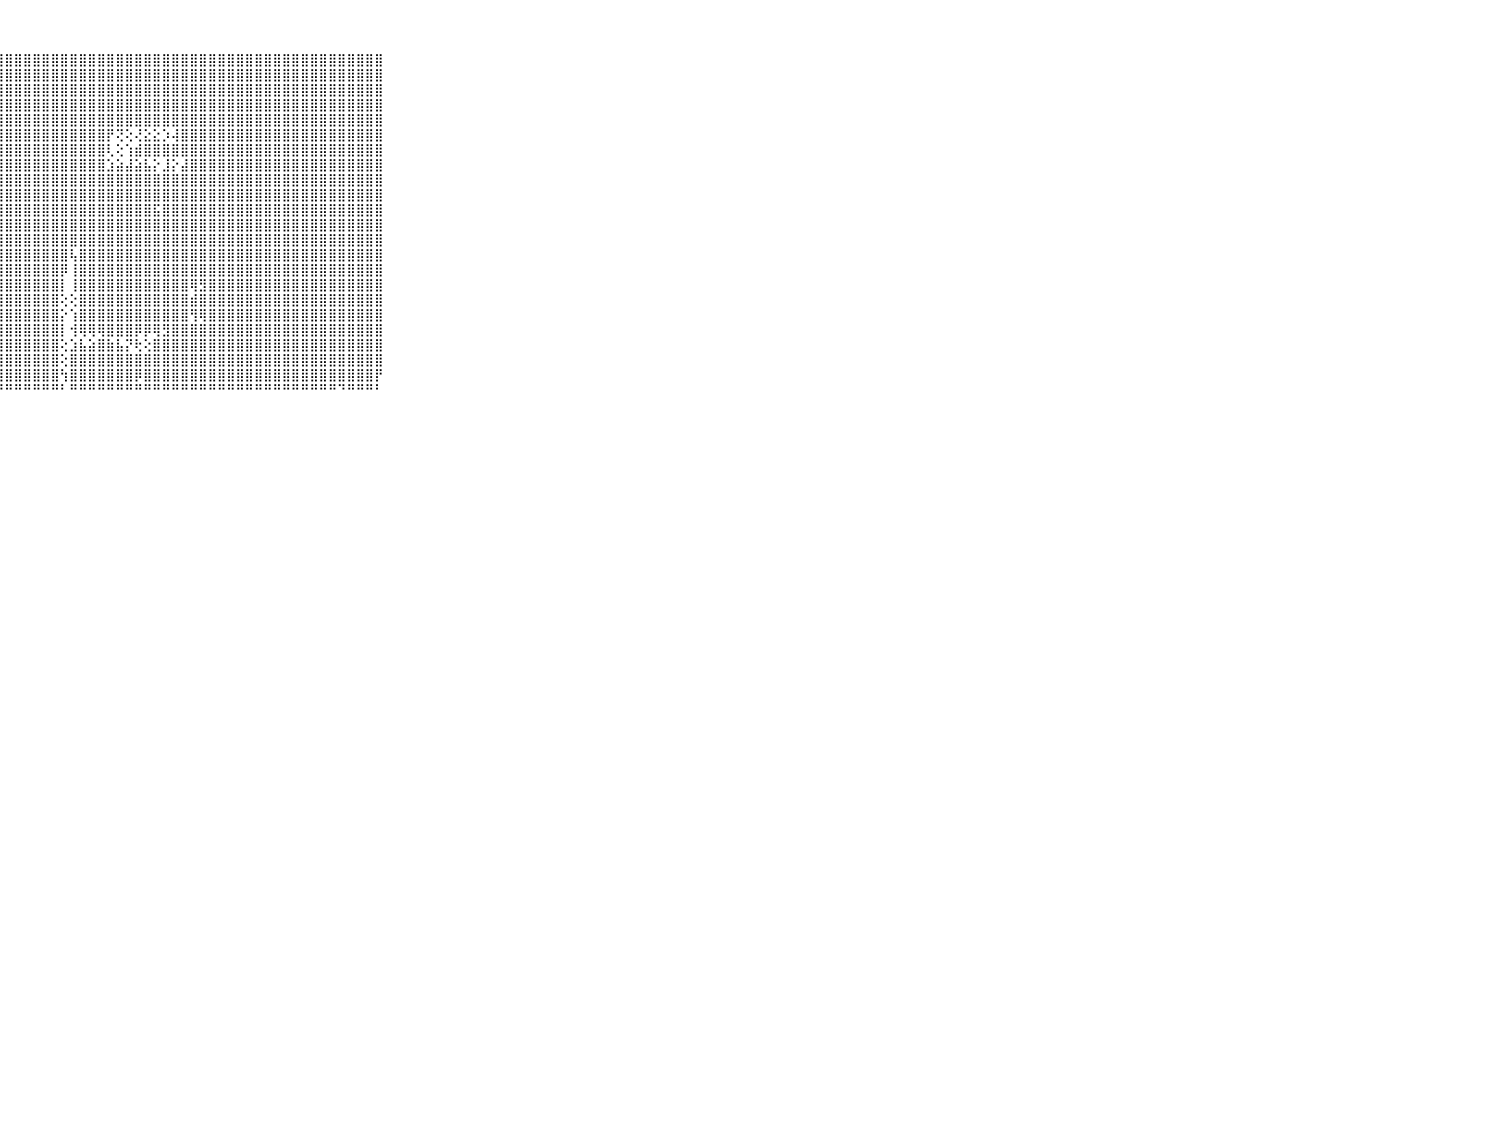

⠀⠀⠀⠀⠀⠀⠀⠀⠀⠀⠀⣿⣿⣿⣿⣿⣿⣿⣿⣿⣿⣿⣿⣿⣿⣿⣿⣿⣿⣿⣿⣿⣿⣿⣿⣿⣿⣿⣿⣿⣿⣿⣿⣿⣿⣿⣿⣿⣿⣿⣿⣿⣿⣿⣿⣿⣿⣿⣿⣿⣿⣿⣿⣿⣿⣿⣿⣿⣿⠀⠀⠀⠀⠀⠀⠀⠀⠀⠀⠀⠀
⠀⠀⠀⠀⠀⠀⠀⠀⠀⠀⠀⣿⣿⣿⣿⣿⣿⣿⣿⣿⣿⣿⣿⣿⣿⣿⣿⣿⣿⣿⣿⣿⣿⣿⣿⣿⣿⣿⣿⣿⣿⣿⣿⣿⣿⣿⣿⣿⣿⣿⣿⣿⣿⣿⣿⣿⣿⣿⣿⣿⣿⣿⣿⣿⣿⣿⣿⣿⣿⠀⠀⠀⠀⠀⠀⠀⠀⠀⠀⠀⠀
⠀⠀⠀⠀⠀⠀⠀⠀⠀⠀⠀⣿⣿⣿⣿⣿⣿⣿⣿⣿⣿⣿⣿⣿⣿⣿⣿⣿⣿⣿⣿⣿⣿⣿⣿⣿⣿⣿⣿⣿⣿⣿⣿⣿⣿⣿⣿⣿⣿⣿⣿⣿⣿⣿⣿⣿⣿⣿⣿⣿⣿⣿⣿⣿⣿⣿⣿⣿⣿⠀⠀⠀⠀⠀⠀⠀⠀⠀⠀⠀⠀
⠀⠀⠀⠀⠀⠀⠀⠀⠀⠀⠀⣿⣿⣿⣿⣿⣿⣿⣿⣿⣿⣿⣿⣿⣿⣿⣿⣿⣿⣿⣿⣿⣿⣿⣿⣿⣿⣿⣿⣿⣿⣿⣿⣿⣿⣿⣿⣿⣿⣿⣿⣿⣿⣿⣿⣿⣿⣿⣿⣿⣿⣿⣿⣿⣿⣿⣿⣿⣿⠀⠀⠀⠀⠀⠀⠀⠀⠀⠀⠀⠀
⠀⠀⠀⠀⠀⠀⠀⠀⠀⠀⠀⣿⣿⣿⣿⣿⣿⣿⣿⣿⣿⣿⣿⣿⣿⣿⣿⣿⣿⣿⣿⣿⣿⣿⣿⣿⣿⣿⣿⣿⣿⣿⣿⣿⣿⣿⣿⣿⣿⣿⣿⣿⣿⣿⣿⣿⣿⣿⣿⣿⣿⣿⣿⣿⣿⣿⣿⣿⣿⠀⠀⠀⠀⠀⠀⠀⠀⠀⠀⠀⠀
⠀⠀⠀⠀⠀⠀⠀⠀⠀⠀⠀⣿⣿⣿⣿⣿⣿⣿⣿⣿⣿⣿⣿⣿⣿⣿⣿⣿⣿⣿⣿⣿⣿⣿⣿⣿⣿⣿⣿⡟⢝⢕⢜⣕⣕⡱⢼⣿⣿⣿⣿⣿⣿⣿⣿⣿⣿⣿⣿⣿⣿⣿⣿⣿⣿⣿⣿⣿⣿⠀⠀⠀⠀⠀⠀⠀⠀⠀⠀⠀⠀
⠀⠀⠀⠀⠀⠀⠀⠀⠀⠀⠀⣿⣿⣿⣿⣿⣿⣿⣿⣿⣿⣿⣿⣿⣿⣿⣿⣿⣿⣿⣿⣿⣿⣿⣿⣿⣿⣿⣿⢇⢕⢱⣾⣿⣿⣿⣿⣿⣿⣿⣿⣿⣿⣿⣿⣿⣿⣿⣿⣿⣿⣿⣿⣿⣿⣿⣿⣿⣿⠀⠀⠀⠀⠀⠀⠀⠀⠀⠀⠀⠀
⠀⠀⠀⠀⠀⠀⠀⠀⠀⠀⠀⣿⣿⣿⣿⣿⣿⣿⣿⣿⣿⣿⣿⣿⣿⣿⣿⣿⣿⣿⣿⣿⣿⣿⣿⣿⣿⣿⣿⣱⣵⣼⣵⣧⡕⣸⡕⣼⣿⣿⣿⣿⣿⣿⣿⣿⣿⣿⣿⣿⣿⣿⣿⣿⣿⣿⣿⣿⣿⠀⠀⠀⠀⠀⠀⠀⠀⠀⠀⠀⠀
⠀⠀⠀⠀⠀⠀⠀⠀⠀⠀⠀⣿⣿⣿⣿⣿⣿⣿⣿⣿⣿⣿⣿⣿⣿⣿⣿⣿⣿⣿⣿⣿⣿⣿⣿⣿⣿⣿⣿⣿⣿⣿⣿⣿⣿⣿⣿⣿⣿⣿⣿⣿⣿⣿⣿⣿⣿⣿⣿⣿⣿⣿⣿⣿⣿⣿⣿⣿⣿⠀⠀⠀⠀⠀⠀⠀⠀⠀⠀⠀⠀
⠀⠀⠀⠀⠀⠀⠀⠀⠀⠀⠀⣿⣿⣿⣿⣿⣿⣿⣿⣿⣿⣿⣿⣿⣿⣿⣿⣿⣿⣿⣿⣿⣿⣿⣿⣿⣿⣿⣿⣿⣿⣿⣿⣿⣿⣿⣿⣿⣿⣿⣿⣿⣿⣿⣿⣿⣿⣿⣿⣿⣿⣿⣿⣿⣿⣿⣿⣿⣿⠀⠀⠀⠀⠀⠀⠀⠀⠀⠀⠀⠀
⠀⠀⠀⠀⠀⠀⠀⠀⠀⠀⠀⣿⣿⣿⣿⣿⣿⣿⣿⣿⣿⣿⣿⣿⣿⣿⣿⣿⣿⣿⣿⣿⣿⣿⣿⣿⣿⣿⣿⣿⣿⣿⣿⣿⣯⣿⣿⣿⣿⣿⣿⣿⣿⣿⣿⣿⣿⣿⣿⣿⣿⣿⣿⣿⣿⣿⣿⣿⣿⠀⠀⠀⠀⠀⠀⠀⠀⠀⠀⠀⠀
⠀⠀⠀⠀⠀⠀⠀⠀⠀⠀⠀⣿⣿⣿⣿⣿⣿⣿⣿⣿⣿⣿⣿⣿⣿⣿⣿⣿⣿⣿⣿⣿⣿⣿⣿⣿⣿⣿⣿⣿⣿⣿⣿⣿⣿⣿⣿⣿⣿⣿⣿⣿⣿⣿⣿⣿⣿⣿⣿⣿⣿⣿⣿⣿⣿⣿⣿⣿⣿⠀⠀⠀⠀⠀⠀⠀⠀⠀⠀⠀⠀
⠀⠀⠀⠀⠀⠀⠀⠀⠀⠀⠀⣿⣿⣿⣿⣿⣿⣿⣿⣿⣿⣿⣿⣿⣿⣿⣿⣿⣿⣿⣿⣿⣿⣿⣿⣿⣿⣿⣿⣿⣿⣿⣿⣿⣿⣿⣿⣿⣿⣿⣿⣿⣿⣿⣿⣿⣿⣿⣿⣿⣿⣿⣿⣿⣿⣿⣿⣿⣿⠀⠀⠀⠀⠀⠀⠀⠀⠀⠀⠀⠀
⠀⠀⠀⠀⠀⠀⠀⠀⠀⠀⠀⣿⣿⣿⣿⣿⣿⣿⣿⣿⣿⣿⣿⣿⣿⣿⣿⣿⣿⣿⣿⣿⣿⣿⣿⢧⣿⣿⣿⣿⣿⣿⣿⣿⣿⣿⣿⣿⣿⣿⣿⣿⣿⣿⣿⣿⣿⣿⣿⣿⣿⣿⣿⣿⣿⣿⣿⣿⣿⠀⠀⠀⠀⠀⠀⠀⠀⠀⠀⠀⠀
⠀⠀⠀⠀⠀⠀⠀⠀⠀⠀⠀⣿⣿⣿⣿⣿⣿⣿⣿⣿⣿⣿⣿⣿⣿⣿⣿⣿⣿⣿⣿⣿⣿⣿⡿⢸⣿⣿⣿⣿⣿⣿⣿⣿⣿⣿⣿⣿⣿⣿⣿⣿⣿⣿⣿⣿⣿⣿⣿⣿⣿⣿⣿⣿⣿⣿⣿⣿⣿⠀⠀⠀⠀⠀⠀⠀⠀⠀⠀⠀⠀
⠀⠀⠀⠀⠀⠀⠀⠀⠀⠀⠀⣿⣿⣿⣿⣿⣿⣿⣿⣿⣿⣿⣿⣿⣿⣿⣿⣿⣿⣿⣿⣿⣿⣿⡇⢸⣿⣿⣿⣿⣿⣿⣿⣿⣿⣿⣿⣿⢿⣻⣿⣿⣿⣿⣿⣿⣿⣿⣿⣿⣿⣿⣿⣿⣿⣿⣿⣿⣿⠀⠀⠀⠀⠀⠀⠀⠀⠀⠀⠀⠀
⠀⠀⠀⠀⠀⠀⠀⠀⠀⠀⠀⣿⣿⣿⣿⣿⣿⣿⣿⣿⣿⣿⣿⣿⣿⣿⣿⣿⣿⣿⣿⣿⣿⣿⢕⢕⣿⣿⣿⣿⣿⣿⣿⣿⣿⣿⣿⣿⣾⣿⣿⣿⣿⣿⣿⣿⣿⣿⣿⣿⣿⣿⣿⣿⣿⣿⣿⣿⣿⠀⠀⠀⠀⠀⠀⠀⠀⠀⠀⠀⠀
⠀⠀⠀⠀⠀⠀⠀⠀⠀⠀⠀⣿⣿⣿⣿⣿⣿⣿⣿⣿⣿⣿⣿⣿⣿⣿⣿⣿⣿⣿⣿⣿⣿⣿⡕⢱⣿⣿⣿⣿⣿⣿⣿⣿⣿⣿⣿⣿⢻⢿⣿⣿⣿⣿⣿⣿⣿⣿⣿⣿⣿⣿⣿⣿⣿⣿⣿⣿⣿⠀⠀⠀⠀⠀⠀⠀⠀⠀⠀⠀⠀
⠀⠀⠀⠀⠀⠀⠀⠀⠀⠀⠀⣿⣿⣿⣿⣿⣿⣿⣿⣿⣿⣿⣿⣿⣿⣿⣿⣿⣿⣿⣿⣿⣿⣿⡇⢺⢿⢿⢿⣿⣿⣿⡿⡿⢿⣻⣿⣿⣿⣿⣿⣿⣿⣿⣿⣿⣿⣿⣿⣿⣿⣿⣿⣿⣿⣿⣿⣿⣿⠀⠀⠀⠀⠀⠀⠀⠀⠀⠀⠀⠀
⠀⠀⠀⠀⠀⠀⠀⠀⠀⠀⠀⣿⣿⣿⣿⣿⣿⣿⣿⣿⣿⣿⣿⣿⣿⣿⣿⣿⣿⣿⣿⣿⣿⣿⢕⣱⣧⣵⣿⣷⣧⡝⢗⢕⣿⣿⣿⣿⣿⣿⣿⣿⣿⣿⣿⣿⣿⣿⣿⣿⣿⣿⣿⣿⣿⣿⣿⣿⣿⠀⠀⠀⠀⠀⠀⠀⠀⠀⠀⠀⠀
⠀⠀⠀⠀⠀⠀⠀⠀⠀⠀⠀⣿⣿⣿⣿⣿⣿⣿⣿⣿⣿⣿⣿⣿⣿⣿⣿⣿⣿⣿⣿⣿⣿⣿⢕⣿⣿⣿⣿⣿⣿⣿⣿⣿⣿⣿⣿⣿⣿⣿⣿⣿⣿⣿⣿⣿⣿⣿⣿⣿⣿⣿⣿⣿⣿⣿⣿⣿⣿⠀⠀⠀⠀⠀⠀⠀⠀⠀⠀⠀⠀
⠀⠀⠀⠀⠀⠀⠀⠀⠀⠀⠀⣿⣿⣿⣿⣿⣿⣿⣿⣿⣿⣿⣿⣿⣿⣿⣿⣿⣿⣿⣿⣿⣿⣿⢳⣿⣿⣿⣿⣿⣿⣿⡿⣿⣿⣿⣿⣿⣿⣿⣿⣿⣿⣿⣿⣿⣿⣿⣿⣿⣿⣿⣿⣿⣿⣿⣿⣿⡟⠀⠀⠀⠀⠀⠀⠀⠀⠀⠀⠀⠀
⠀⠀⠀⠀⠀⠀⠀⠀⠀⠀⠀⠛⠛⠛⠛⠛⠛⠛⠛⠛⠛⠛⠛⠛⠛⠛⠛⠛⠛⠛⠛⠛⠛⠛⠃⠛⠛⠛⠛⠛⠛⠛⠛⠛⠛⠛⠛⠛⠛⠛⠛⠛⠛⠛⠛⠛⠛⠛⠛⠛⠛⠛⠛⠛⠙⠛⠛⠛⠃⠀⠀⠀⠀⠀⠀⠀⠀⠀⠀⠀⠀